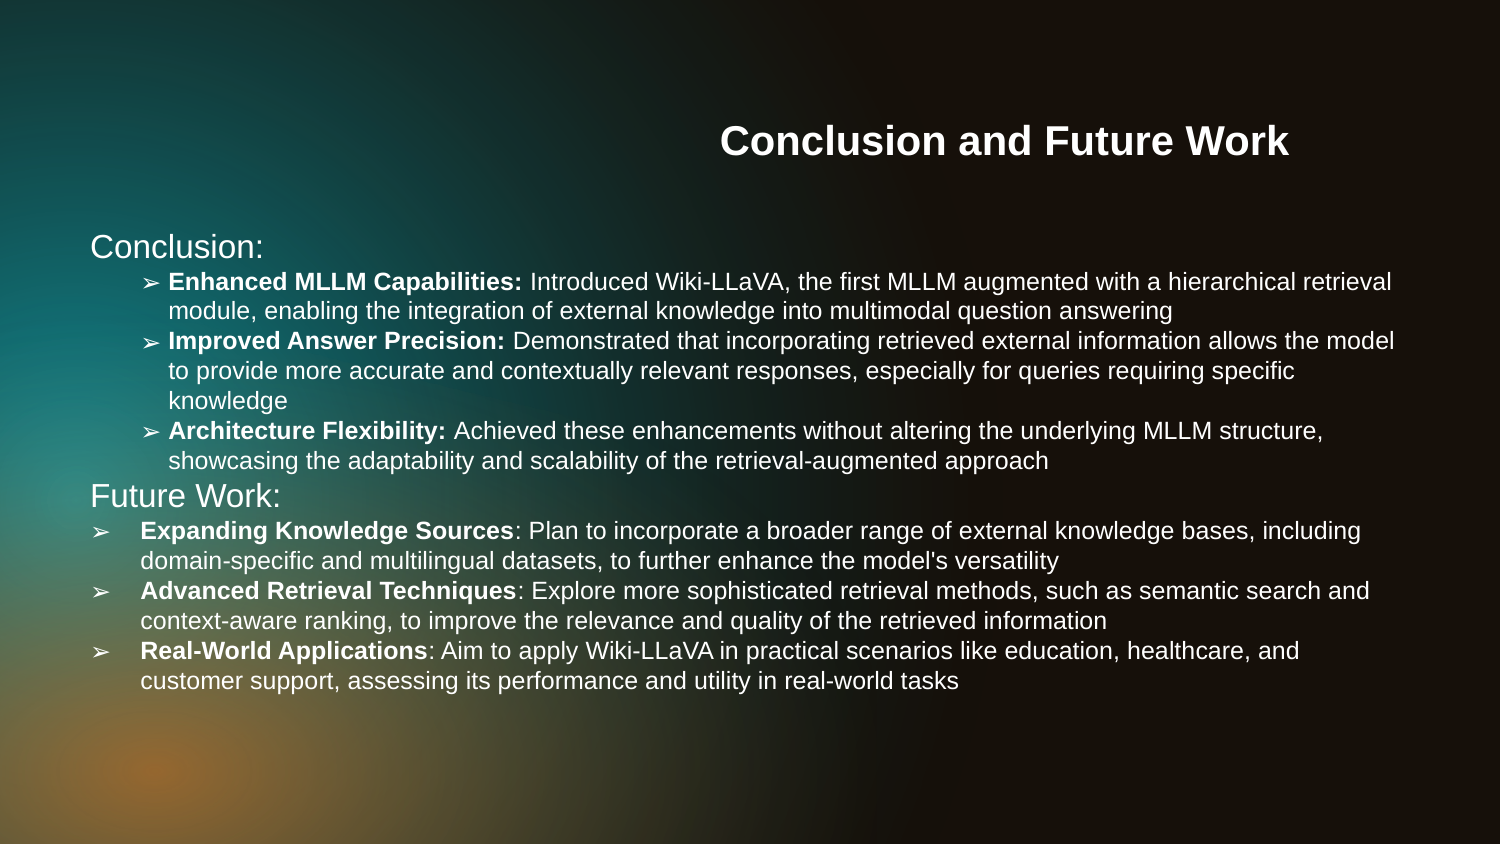

# Conclusion and Future Work
Conclusion:
Enhanced MLLM Capabilities: Introduced Wiki-LLaVA, the first MLLM augmented with a hierarchical retrieval module, enabling the integration of external knowledge into multimodal question answering
Improved Answer Precision: Demonstrated that incorporating retrieved external information allows the model to provide more accurate and contextually relevant responses, especially for queries requiring specific knowledge
Architecture Flexibility: Achieved these enhancements without altering the underlying MLLM structure, showcasing the adaptability and scalability of the retrieval-augmented approach
Future Work:
Expanding Knowledge Sources: Plan to incorporate a broader range of external knowledge bases, including domain-specific and multilingual datasets, to further enhance the model's versatility
Advanced Retrieval Techniques: Explore more sophisticated retrieval methods, such as semantic search and context-aware ranking, to improve the relevance and quality of the retrieved information
Real-World Applications: Aim to apply Wiki-LLaVA in practical scenarios like education, healthcare, and customer support, assessing its performance and utility in real-world tasks